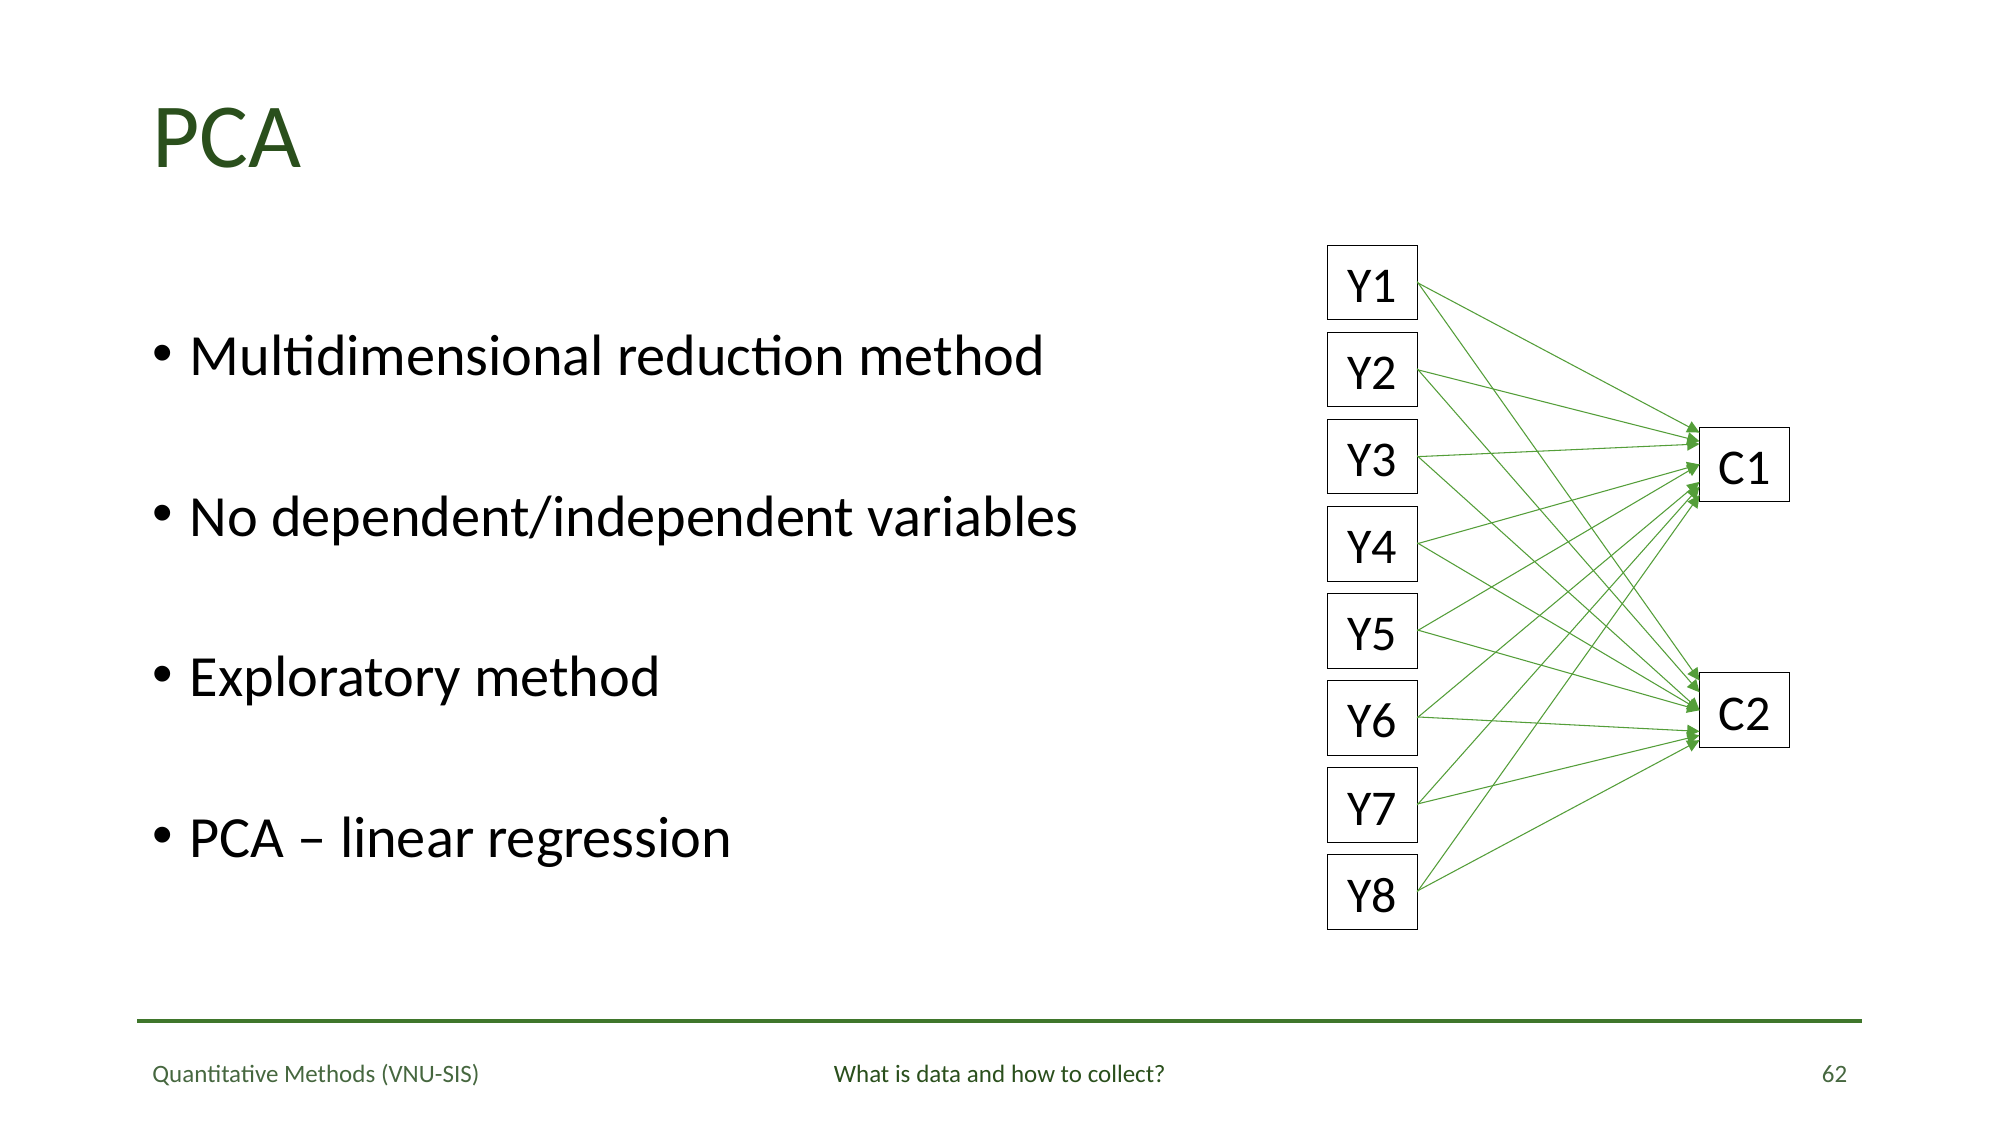

# PCA
Multidimensional reduction method
No dependent/independent variables
Exploratory method
PCA – linear regression
Y1
Y2
Y3
Y4
Y5
Y6
Y7
Y8
C1
C2
62
Quantitative Methods (VNU-SIS)
What is data and how to collect?